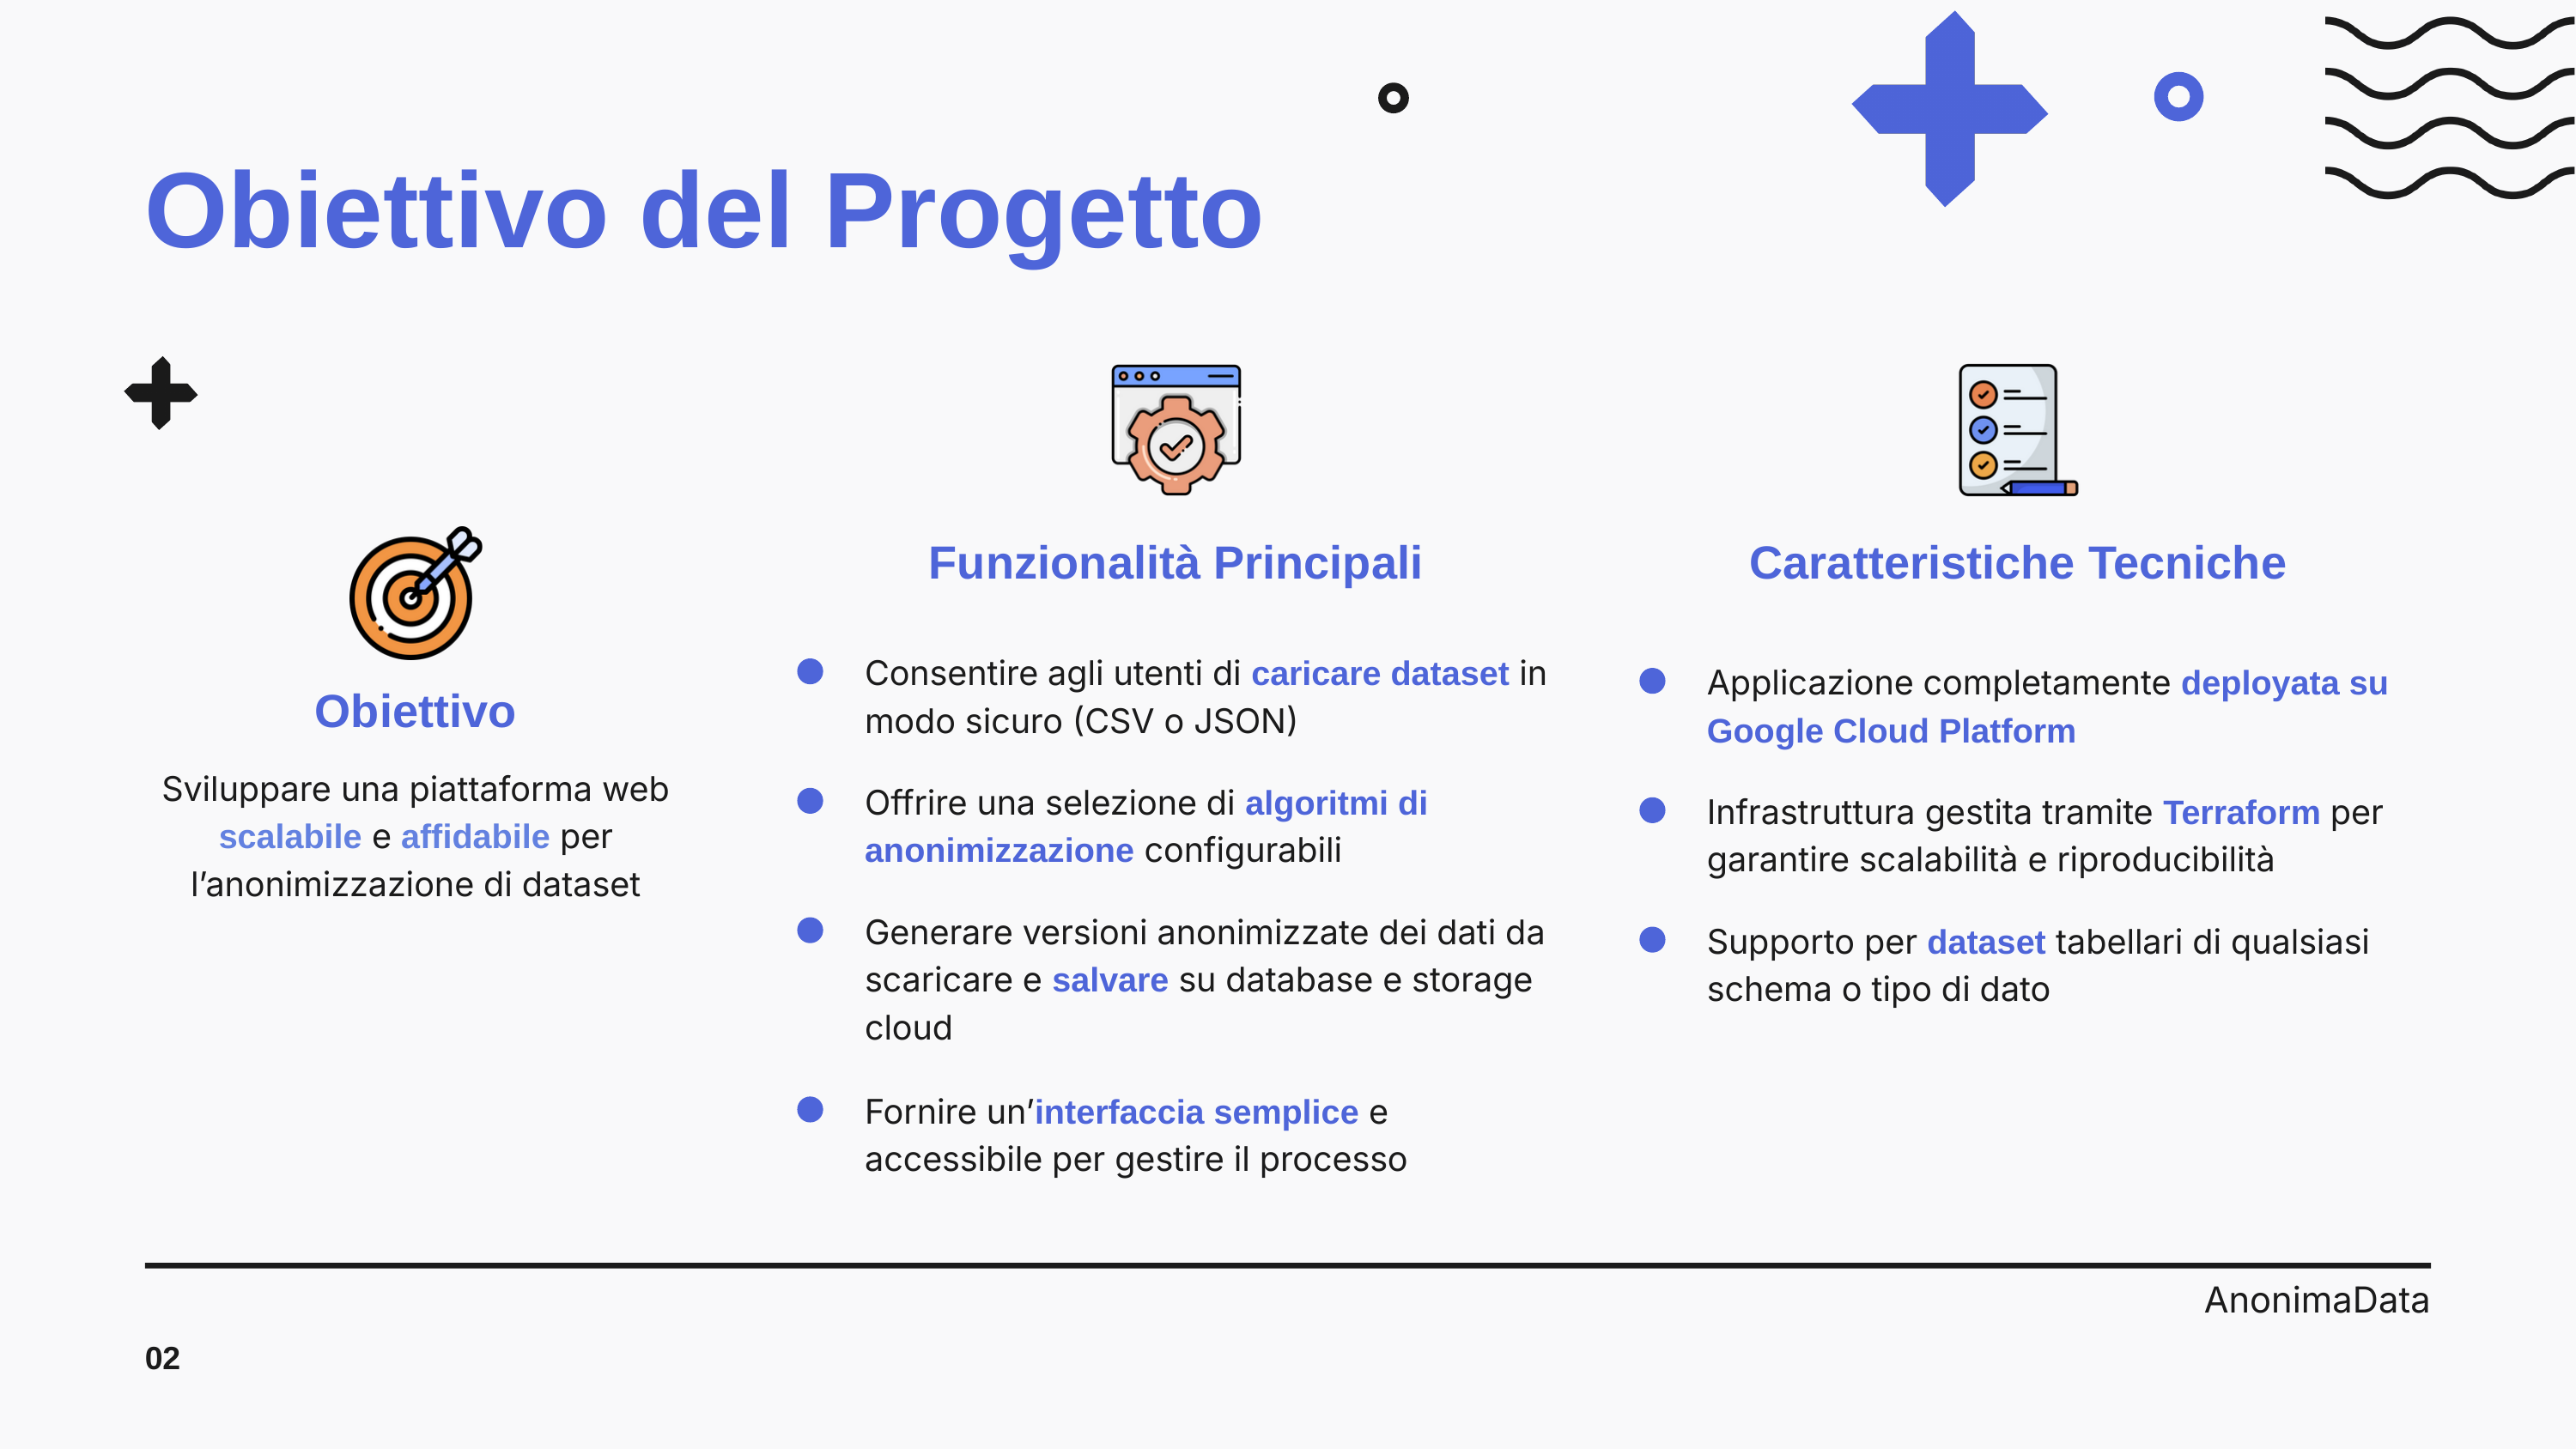

Obiettivo del Progetto

Funzionalità Principali
Caratteristiche Tecniche

Consentire agli utenti di caricare dataset in modo sicuro (CSV o JSON)

Offrire una selezione di algoritmi di anonimizzazione configurabili

Generare versioni anonimizzate dei dati da scaricare e salvare su database e storage cloud

Fornire un’interfaccia semplice e accessibile per gestire il processo

Applicazione completamente deployata su Google Cloud Platform

Infrastruttura gestita tramite Terraform per garantire scalabilità e riproducibilità

Supporto per dataset tabellari di qualsiasi schema o tipo di dato

Obiettivo
Sviluppare una piattaforma web scalabile e affidabile per l’anonimizzazione di dataset

AnonimaData
02